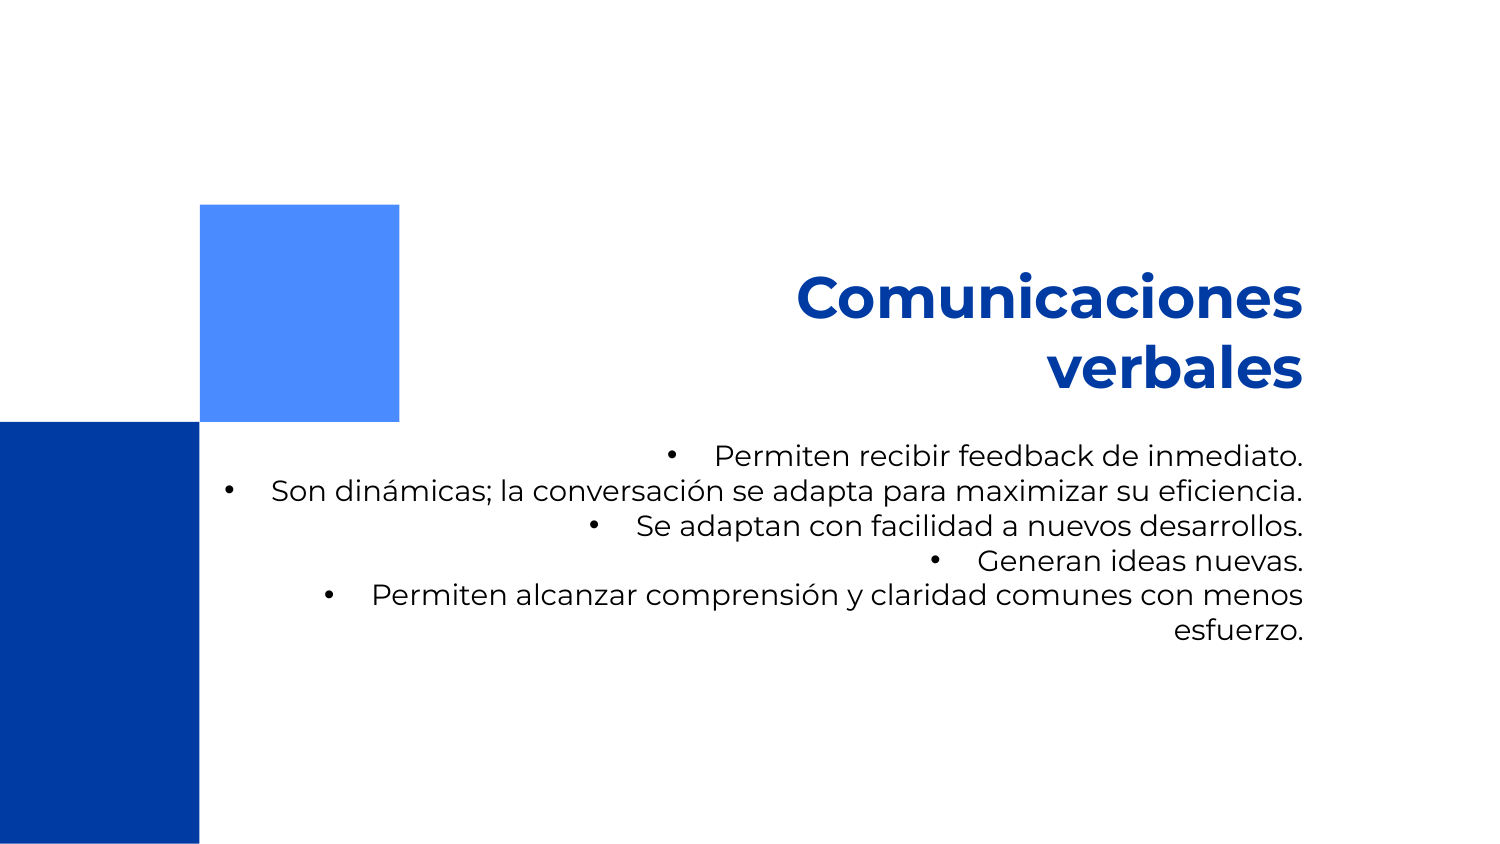

# Comunicaciones verbales
Permiten recibir feedback de inmediato.
Son dinámicas; la conversación se adapta para maximizar su eficiencia.
Se adaptan con facilidad a nuevos desarrollos.
Generan ideas nuevas.
Permiten alcanzar comprensión y claridad comunes con menos esfuerzo.